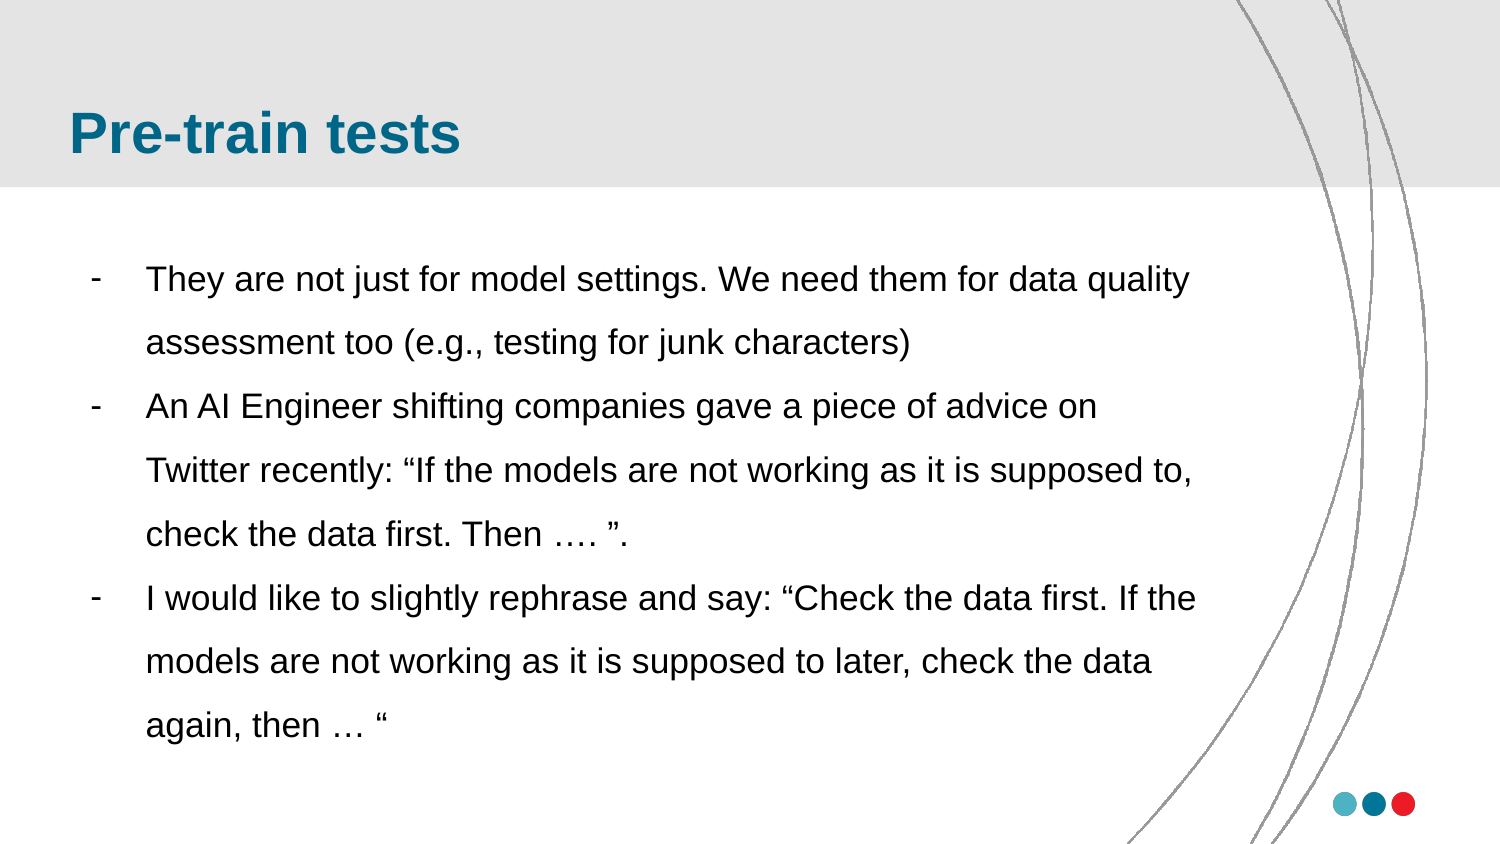

# Pre-train tests
They are not just for model settings. We need them for data quality assessment too (e.g., testing for junk characters)
An AI Engineer shifting companies gave a piece of advice on Twitter recently: “If the models are not working as it is supposed to, check the data first. Then …. ”.
I would like to slightly rephrase and say: “Check the data first. If the models are not working as it is supposed to later, check the data again, then … “